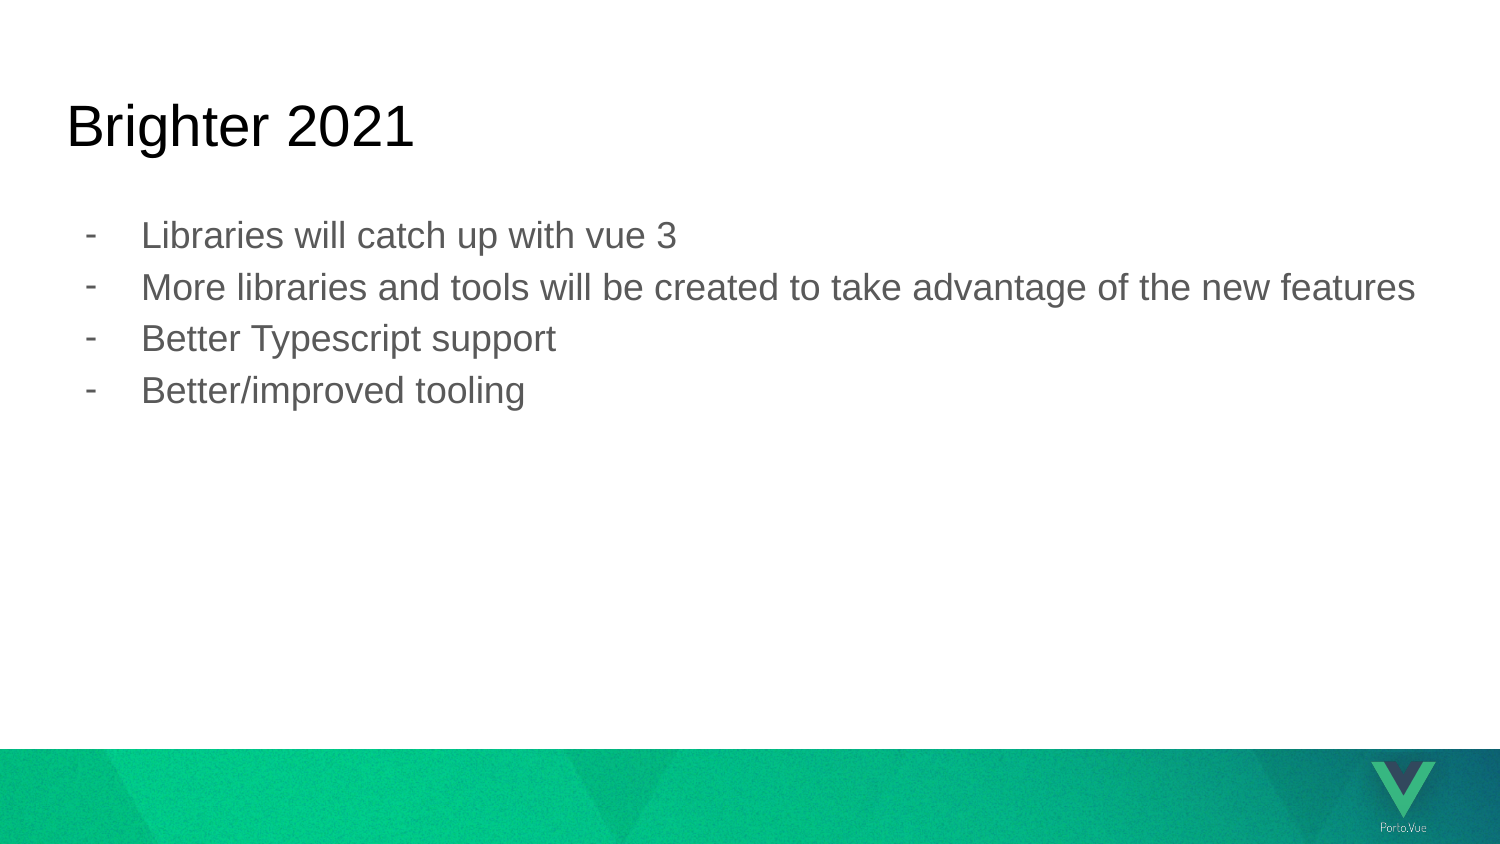

# Brighter 2021
Libraries will catch up with vue 3
More libraries and tools will be created to take advantage of the new features
Better Typescript support
Better/improved tooling